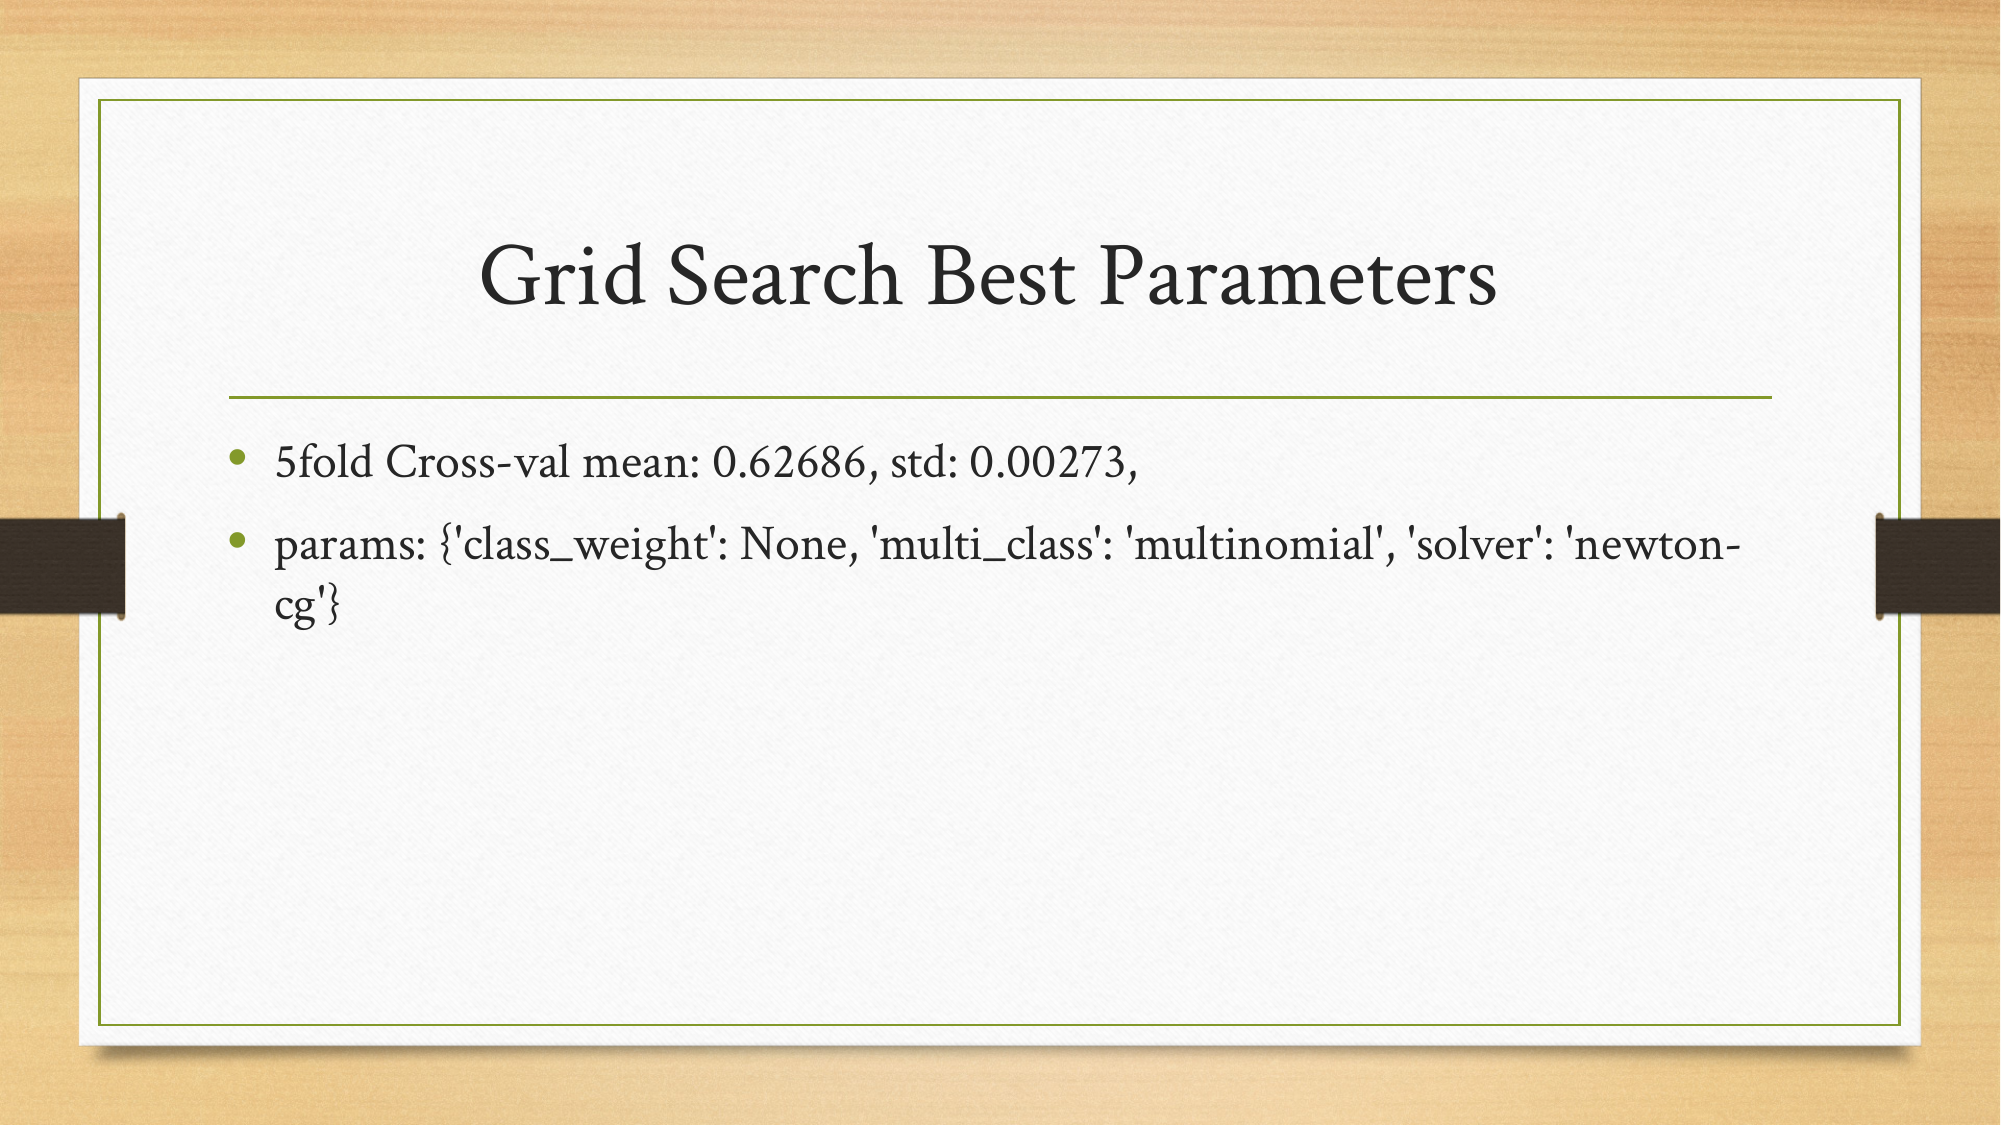

# Grid Search Best Parameters
5fold Cross-val mean: 0.62686, std: 0.00273,
params: {'class_weight': None, 'multi_class': 'multinomial', 'solver': 'newton-cg'}